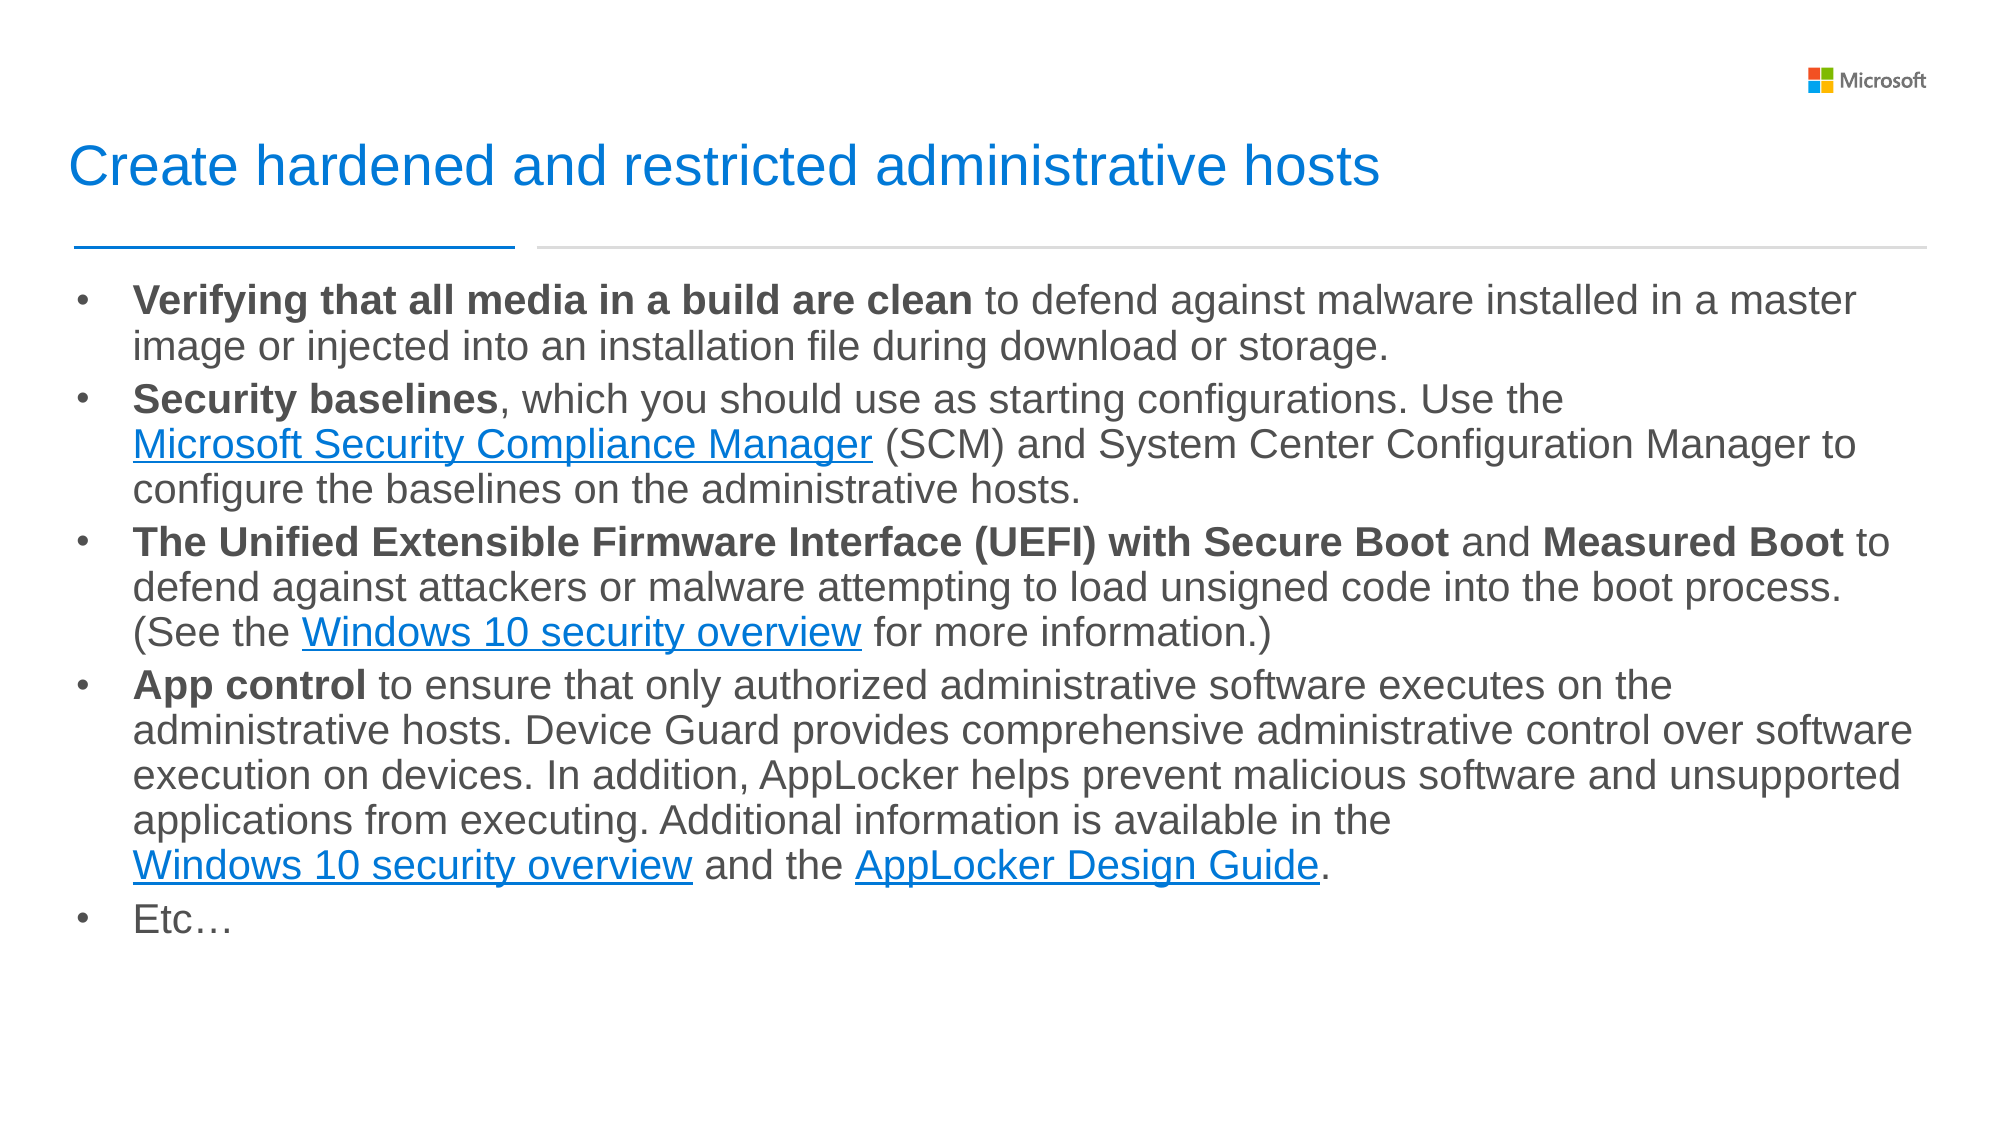

Create hardened and restricted administrative hosts
Verifying that all media in a build are clean to defend against malware installed in a master image or injected into an installation file during download or storage.
Security baselines, which you should use as starting configurations. Use the Microsoft Security Compliance Manager (SCM) and System Center Configuration Manager to configure the baselines on the administrative hosts.
The Unified Extensible Firmware Interface (UEFI) with Secure Boot and Measured Boot to defend against attackers or malware attempting to load unsigned code into the boot process. (See the Windows 10 security overview for more information.)
App control to ensure that only authorized administrative software executes on the administrative hosts. Device Guard provides comprehensive administrative control over software execution on devices. In addition, AppLocker helps prevent malicious software and unsupported applications from executing. Additional information is available in the Windows 10 security overview and the AppLocker Design Guide.
Etc…